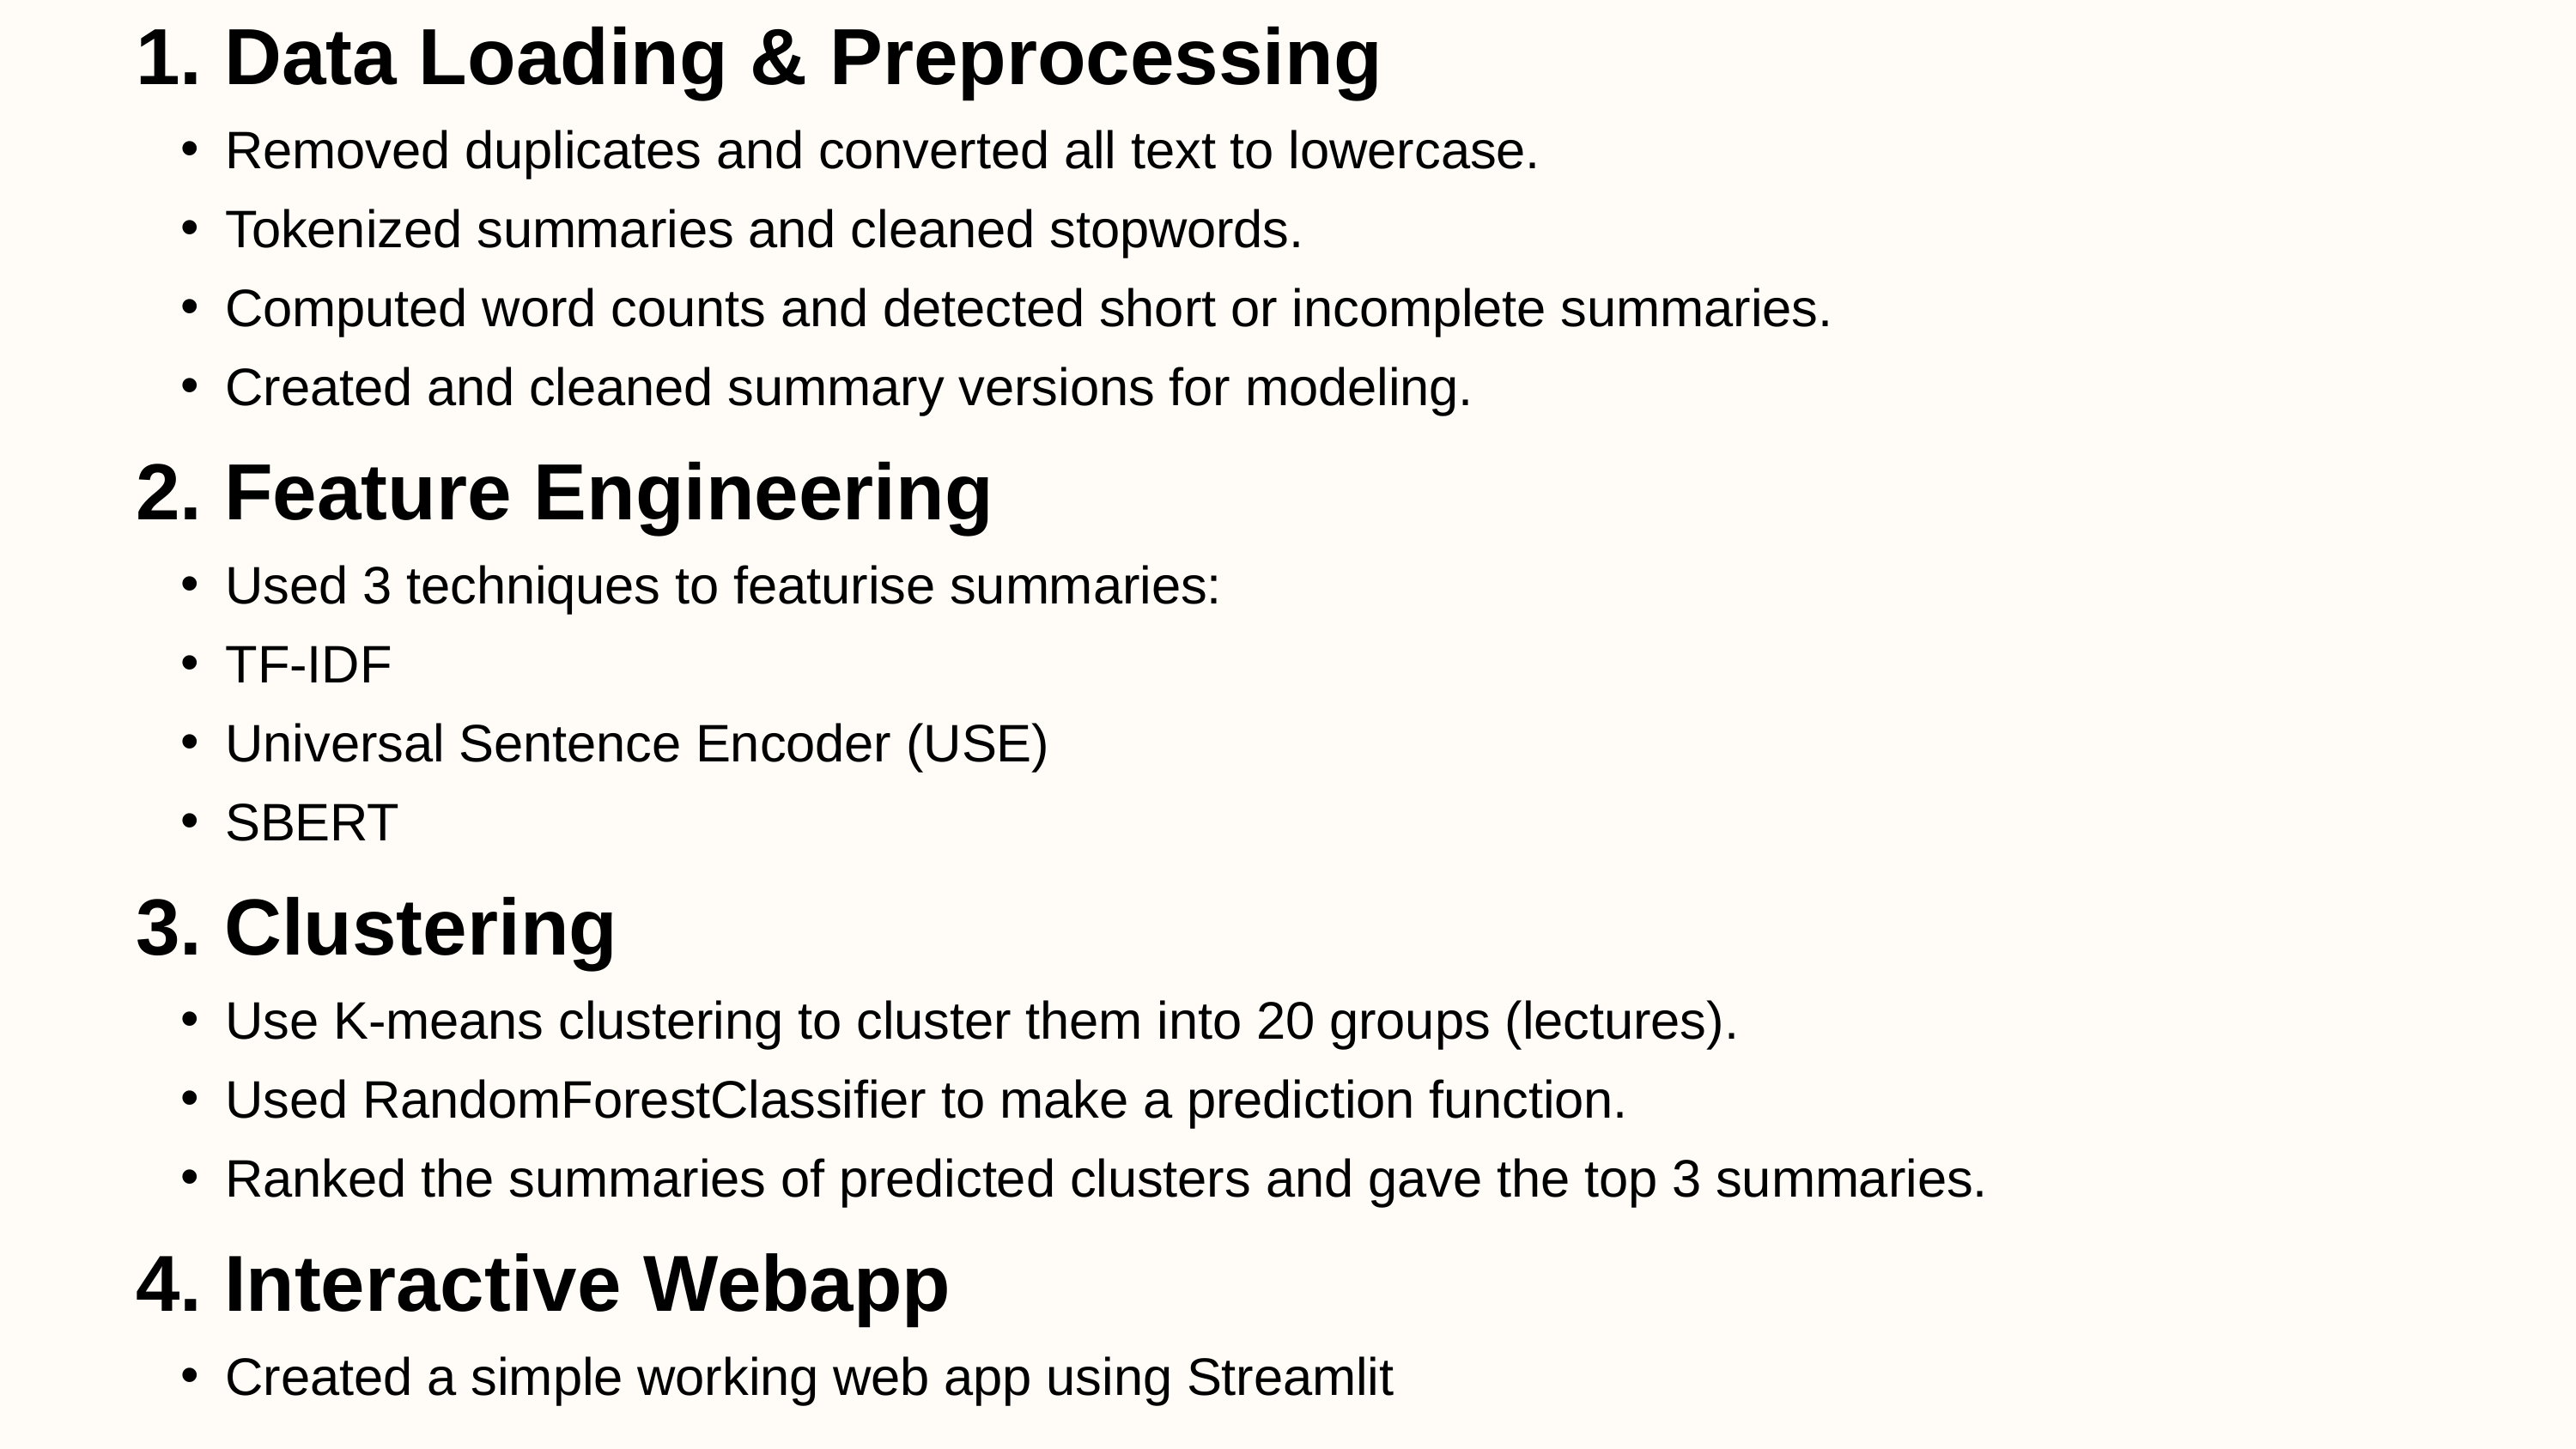

1. Data Loading & Preprocessing
Removed duplicates and converted all text to lowercase.
Tokenized summaries and cleaned stopwords.
Computed word counts and detected short or incomplete summaries.
Created and cleaned summary versions for modeling.
2. Feature Engineering
Used 3 techniques to featurise summaries:
TF-IDF
Universal Sentence Encoder (USE)
SBERT
3. Clustering
Use K-means clustering to cluster them into 20 groups (lectures).
Used RandomForestClassifier to make a prediction function.
Ranked the summaries of predicted clusters and gave the top 3 summaries.
4. Interactive Webapp
Created a simple working web app using Streamlit